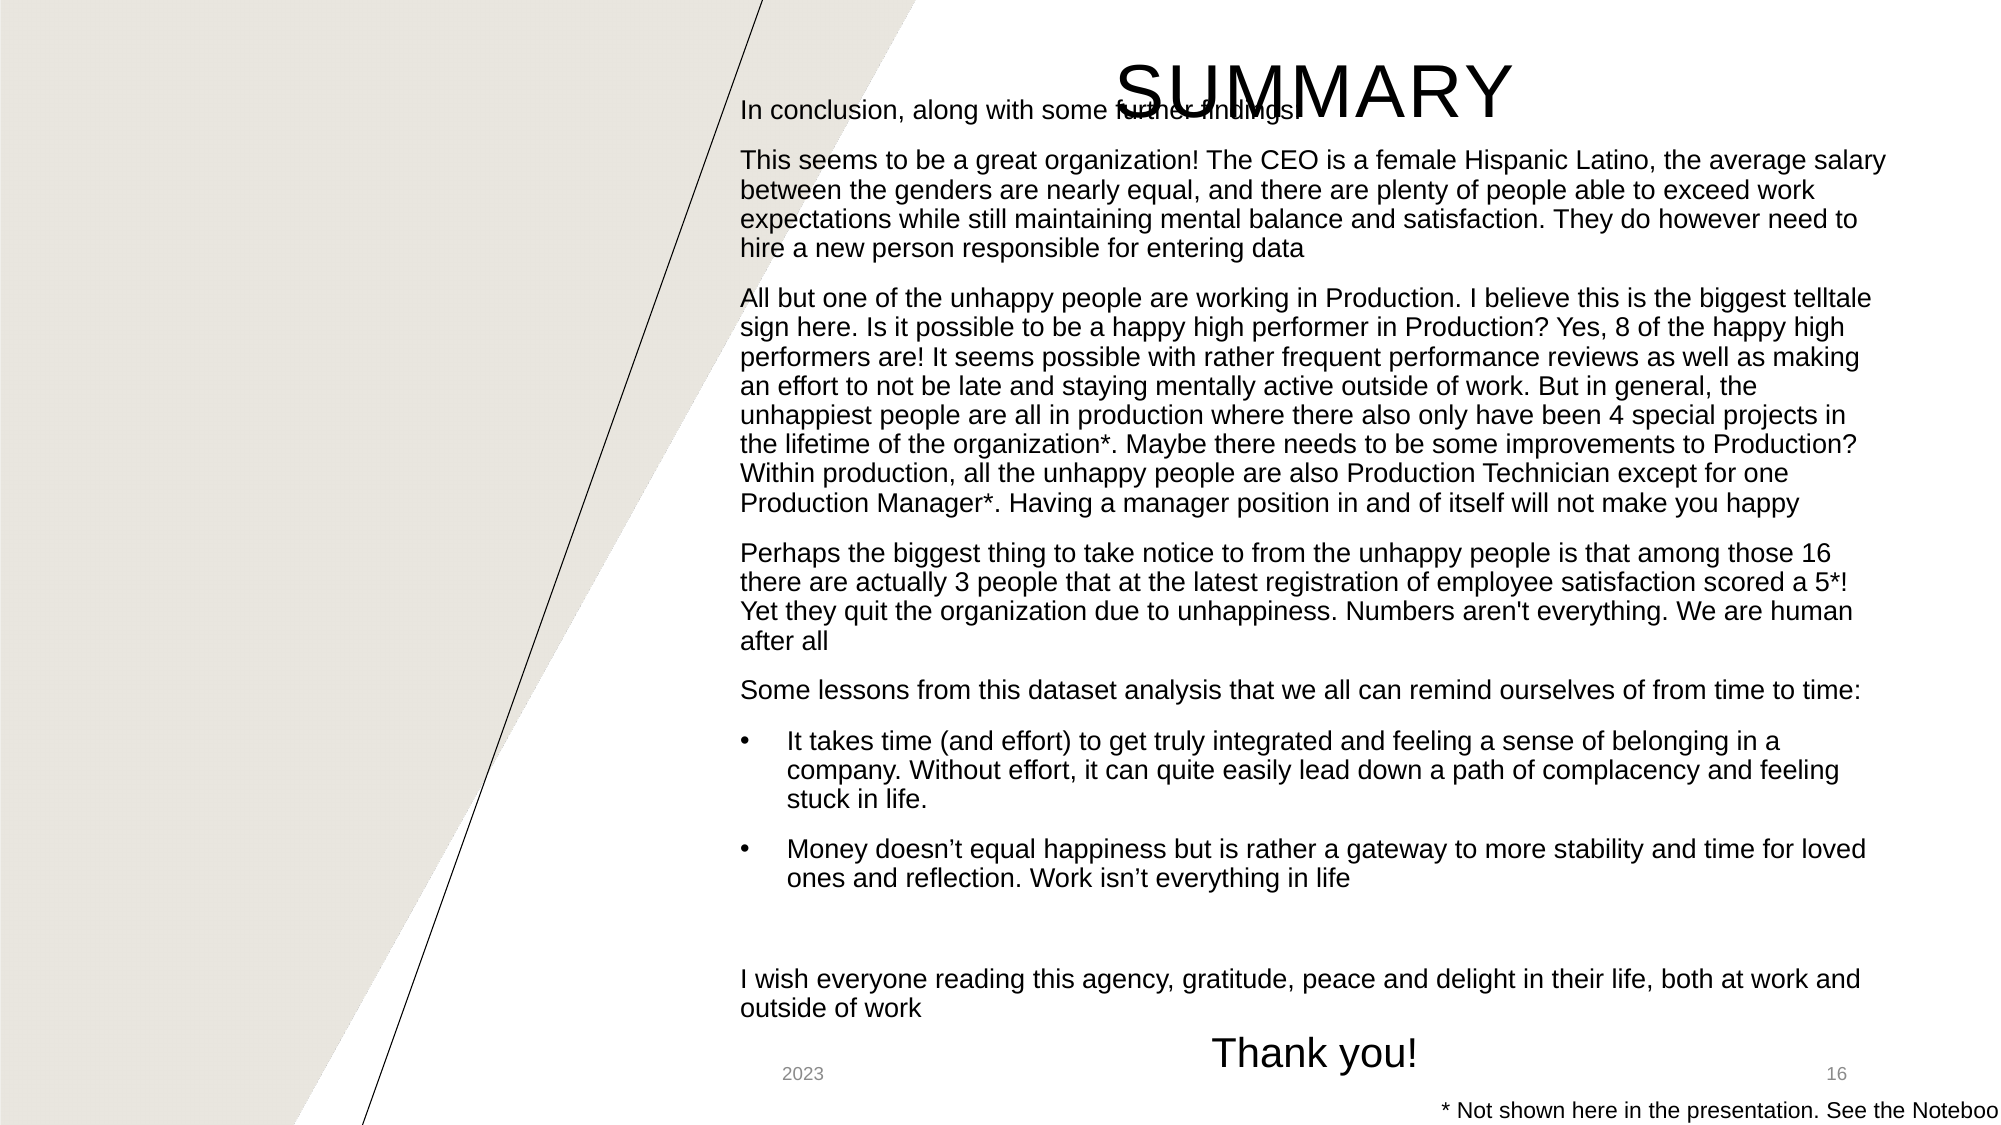

# SUMMARY
In conclusion, along with some further findings:
This seems to be a great organization! The CEO is a female Hispanic Latino, the average salary between the genders are nearly equal, and there are plenty of people able to exceed work expectations while still maintaining mental balance and satisfaction. They do however need to hire a new person responsible for entering data
All but one of the unhappy people are working in Production. I believe this is the biggest telltale sign here. Is it possible to be a happy high performer in Production? Yes, 8 of the happy high performers are! It seems possible with rather frequent performance reviews as well as making an effort to not be late and staying mentally active outside of work. But in general, the unhappiest people are all in production where there also only have been 4 special projects in the lifetime of the organization*. Maybe there needs to be some improvements to Production? Within production, all the unhappy people are also Production Technician except for one Production Manager*. Having a manager position in and of itself will not make you happy
Perhaps the biggest thing to take notice to from the unhappy people is that among those 16 there are actually 3 people that at the latest registration of employee satisfaction scored a 5*! Yet they quit the organization due to unhappiness. Numbers aren't everything. We are human after all
Some lessons from this dataset analysis that we all can remind ourselves of from time to time:
It takes time (and effort) to get truly integrated and feeling a sense of belonging in a company. Without effort, it can quite easily lead down a path of complacency and feeling stuck in life.
Money doesn’t equal happiness but is rather a gateway to more stability and time for loved ones and reflection. Work isn’t everything in life

I wish everyone reading this agency, gratitude, peace and delight in their life, both at work and outside of work
Thank you!
2023
16
* Not shown here in the presentation. See the Notebook